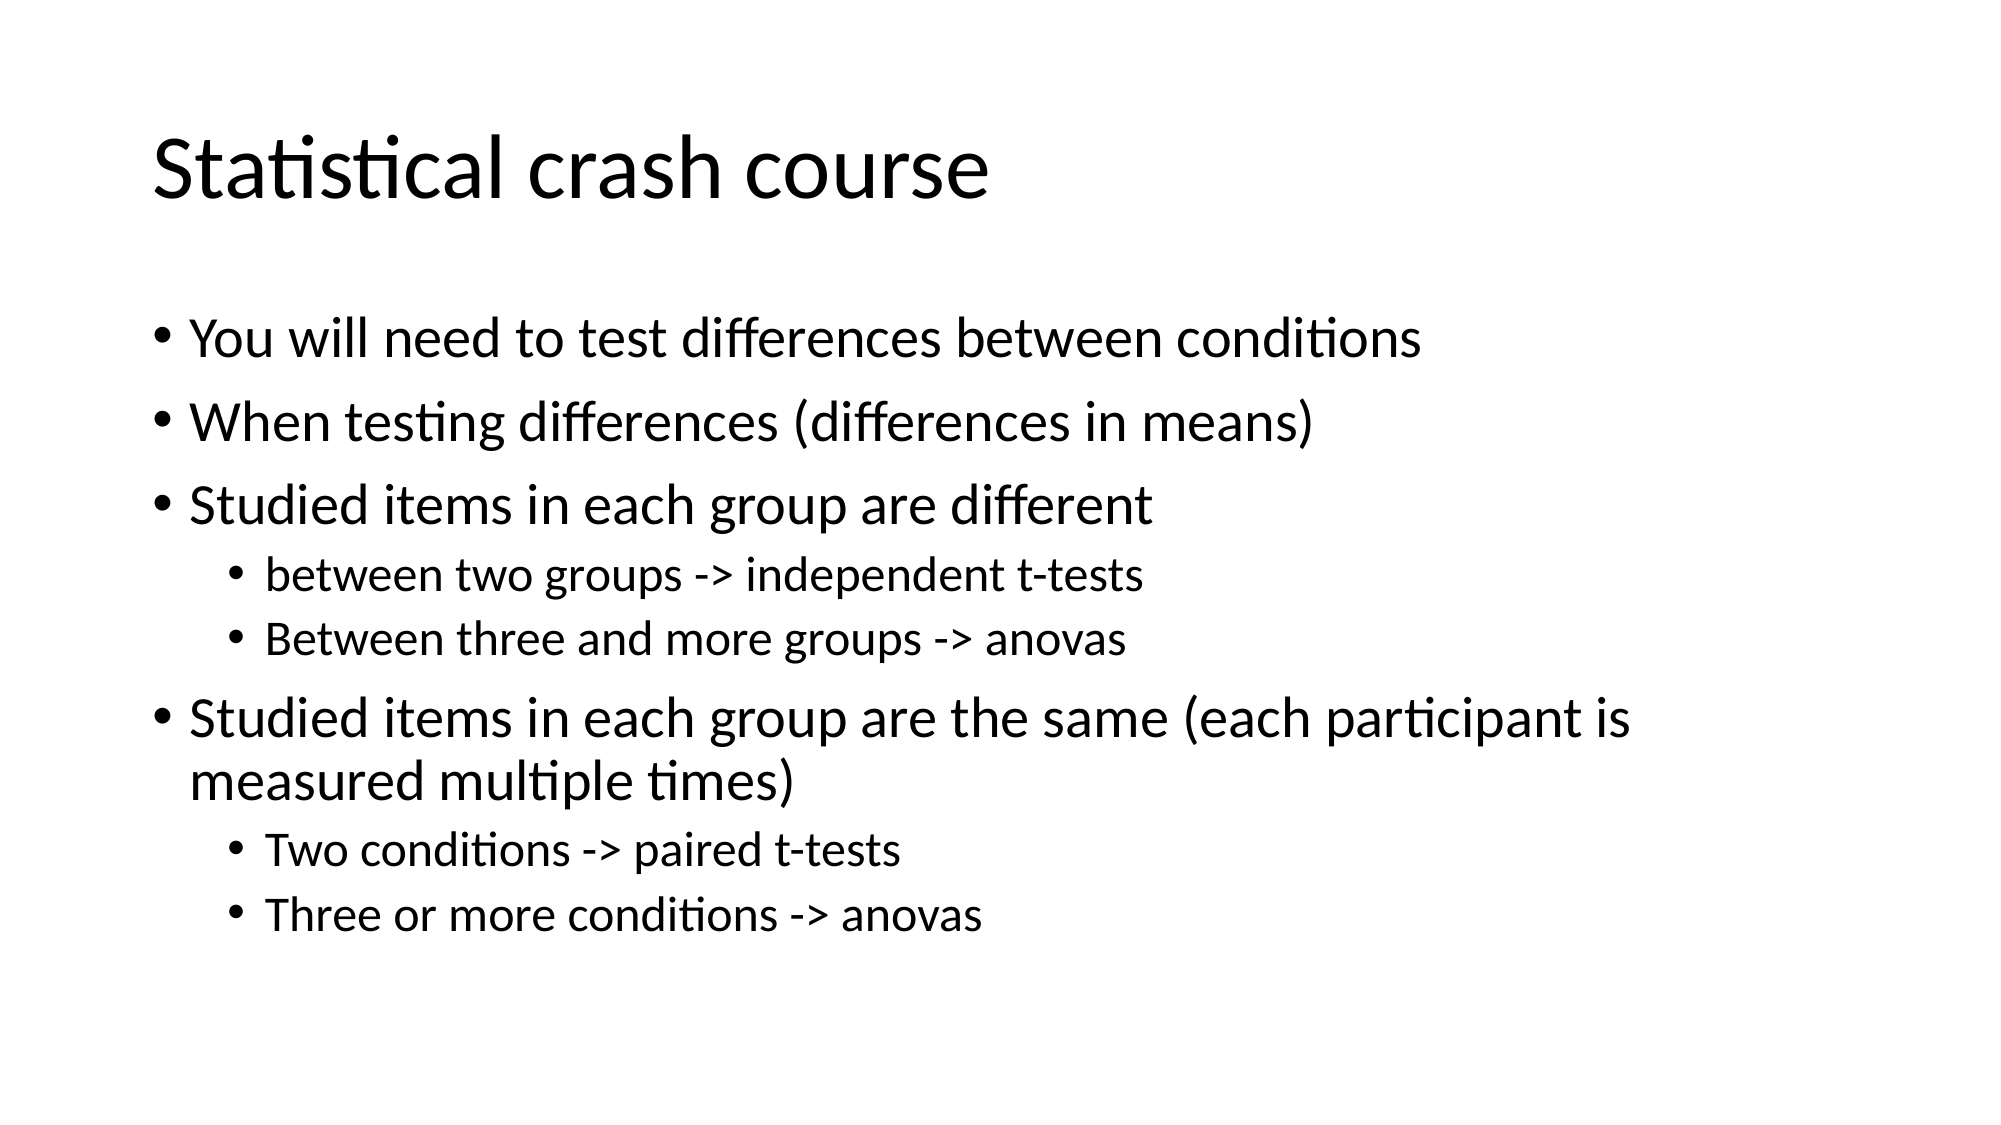

# Statistical crash course
You will need to test differences between conditions
When testing differences (differences in means)
Studied items in each group are different
between two groups -> independent t-tests
Between three and more groups -> anovas
Studied items in each group are the same (each participant is measured multiple times)
Two conditions -> paired t-tests
Three or more conditions -> anovas